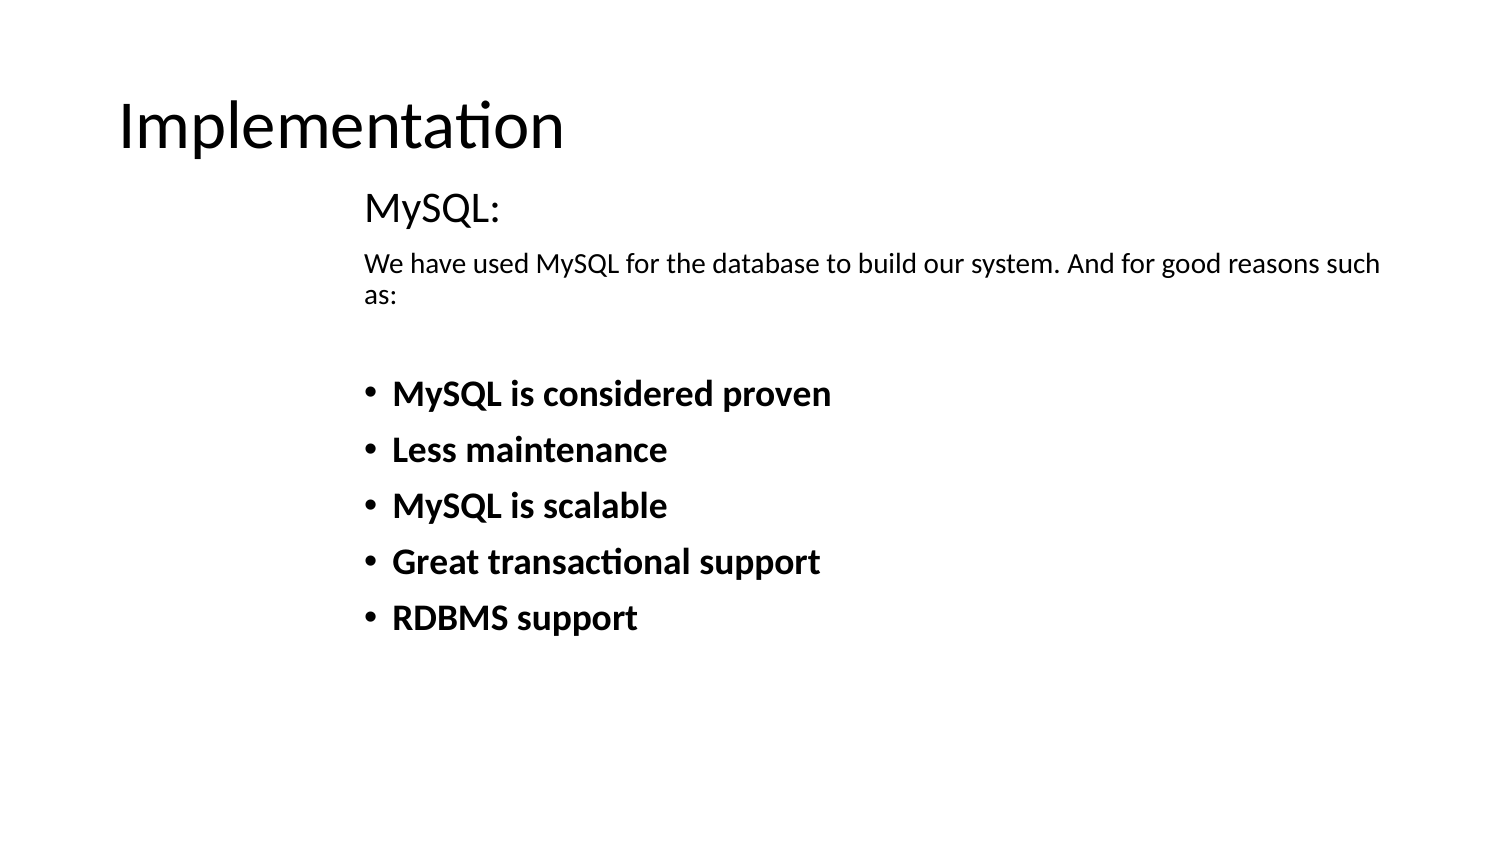

# Implementation
MySQL:
We have used MySQL for the database to build our system. And for good reasons such as:

MySQL is considered proven
Less maintenance
MySQL is scalable
Great transactional support
RDBMS support